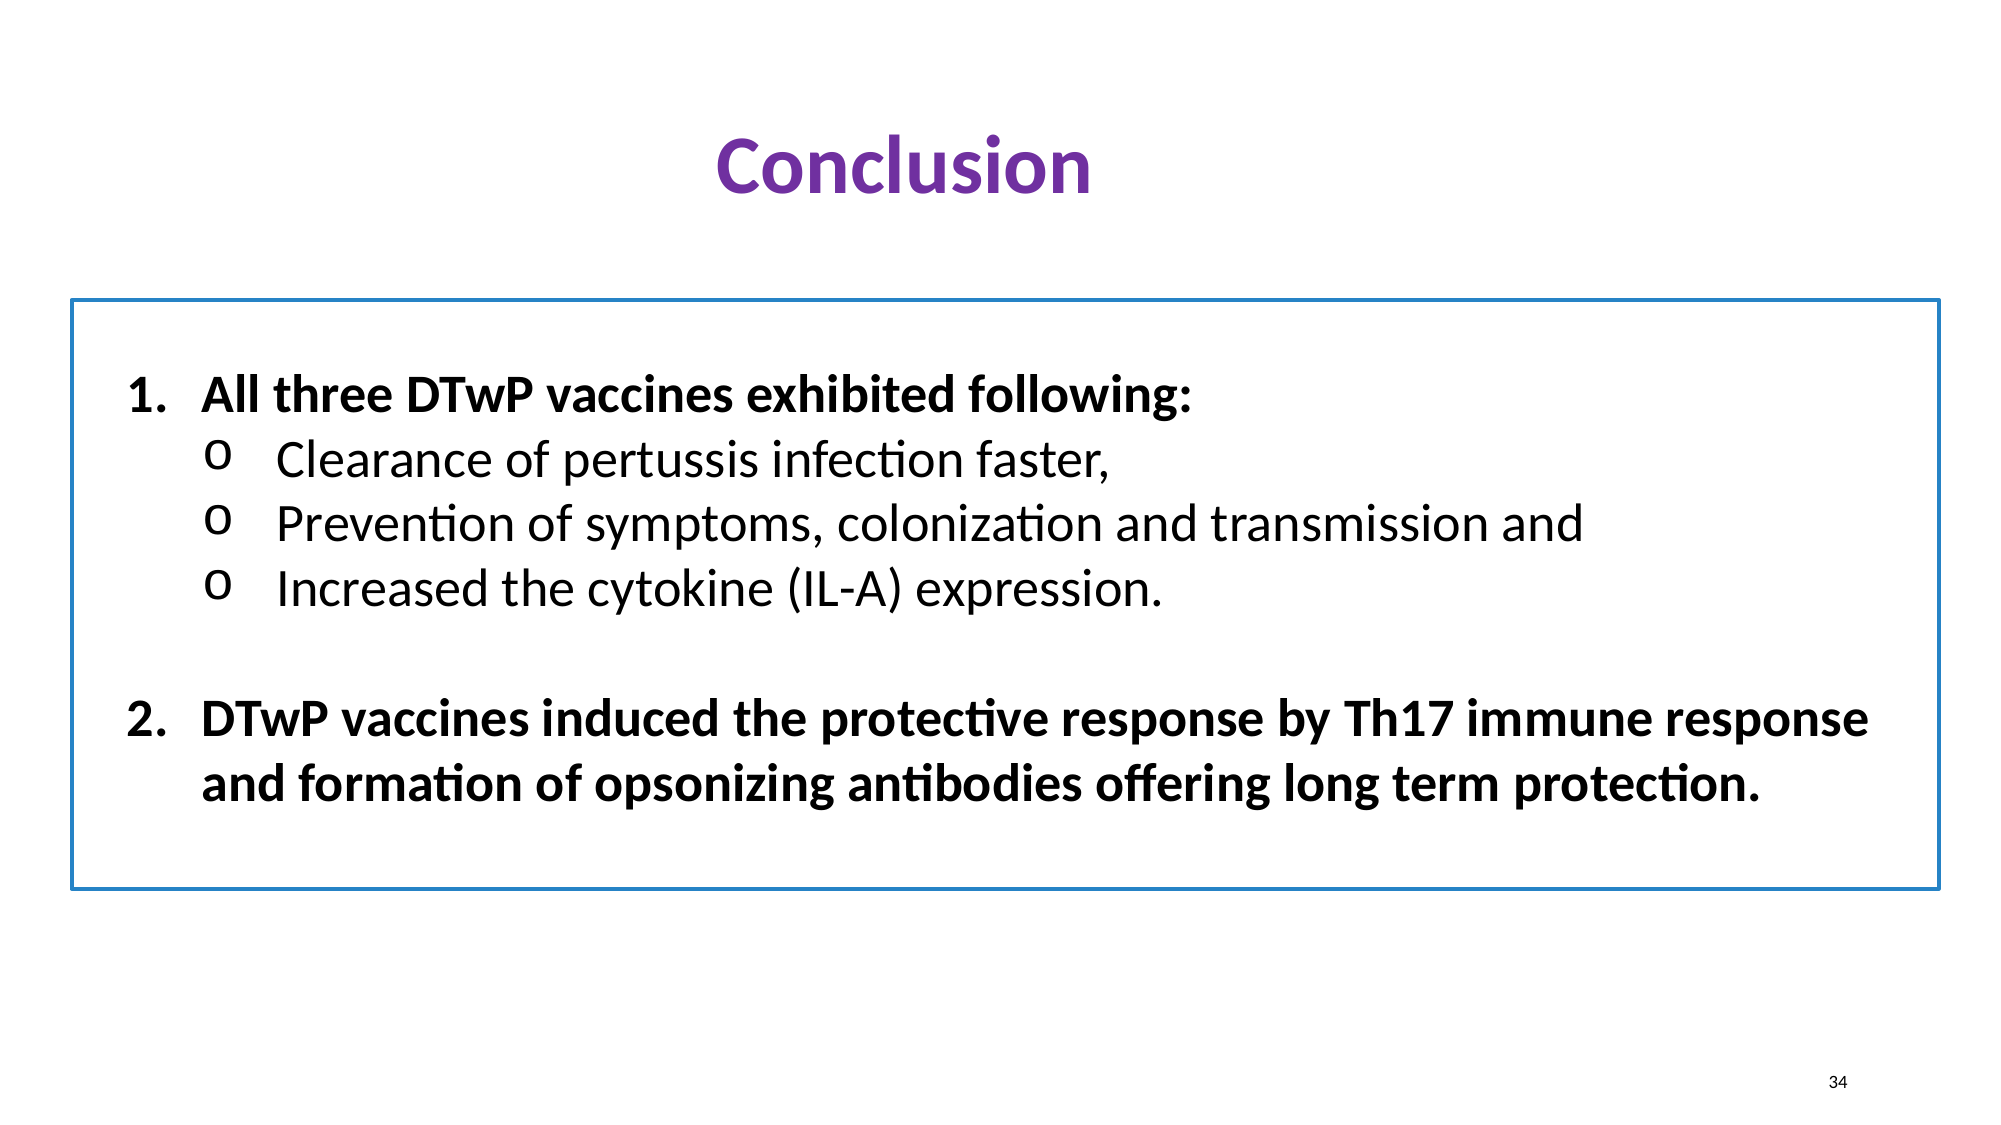

Conclusion

All three DTwP vaccines exhibited following:
Clearance of pertussis infection faster,
Prevention of symptoms, colonization and transmission and
Increased the cytokine (IL-A) expression.

DTwP vaccines induced the protective response by Th17 immune response and formation of opsonizing antibodies offering long term protection.
34